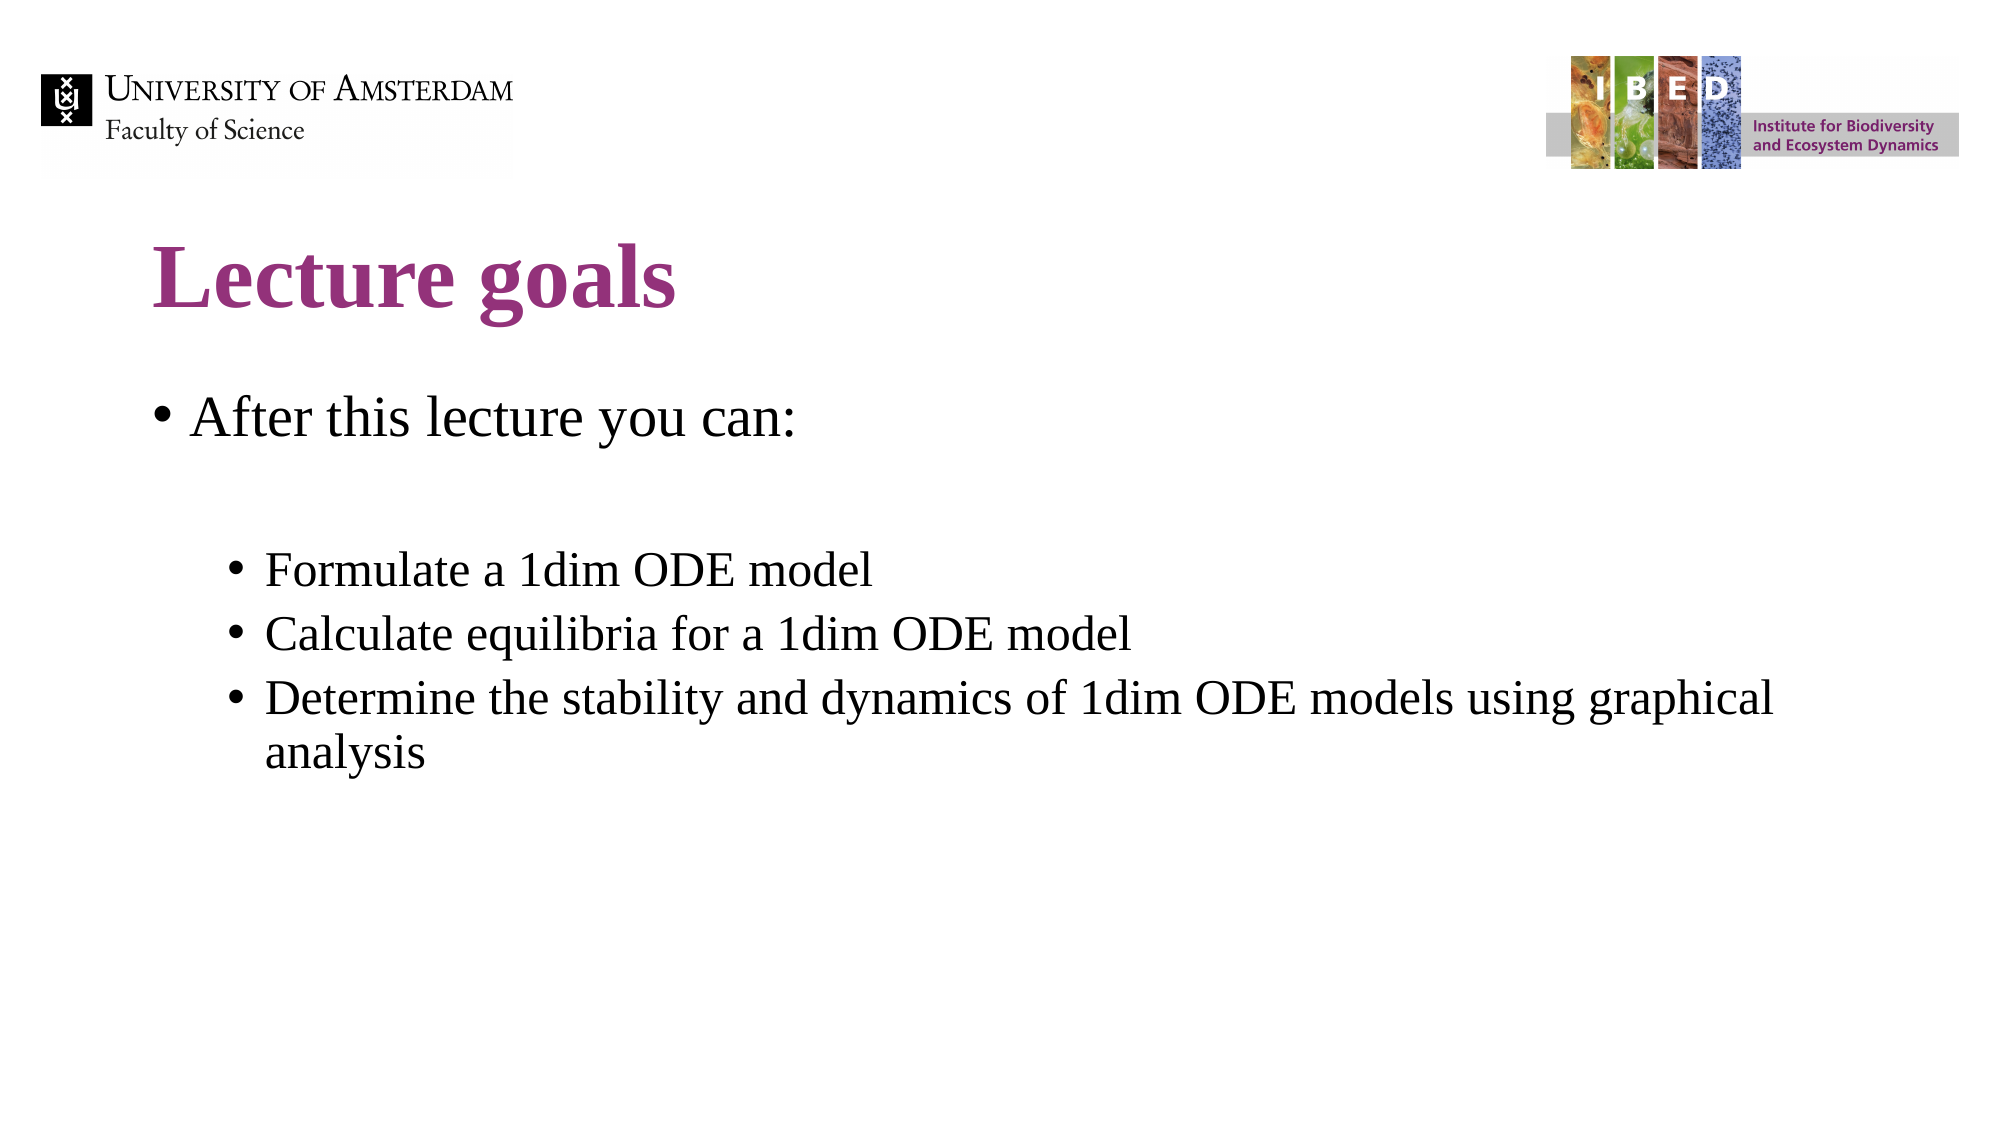

# Lecture goals
After this lecture you can:

Formulate a 1dim ODE model
Calculate equilibria for a 1dim ODE model
Determine the stability and dynamics of 1dim ODE models using graphical analysis